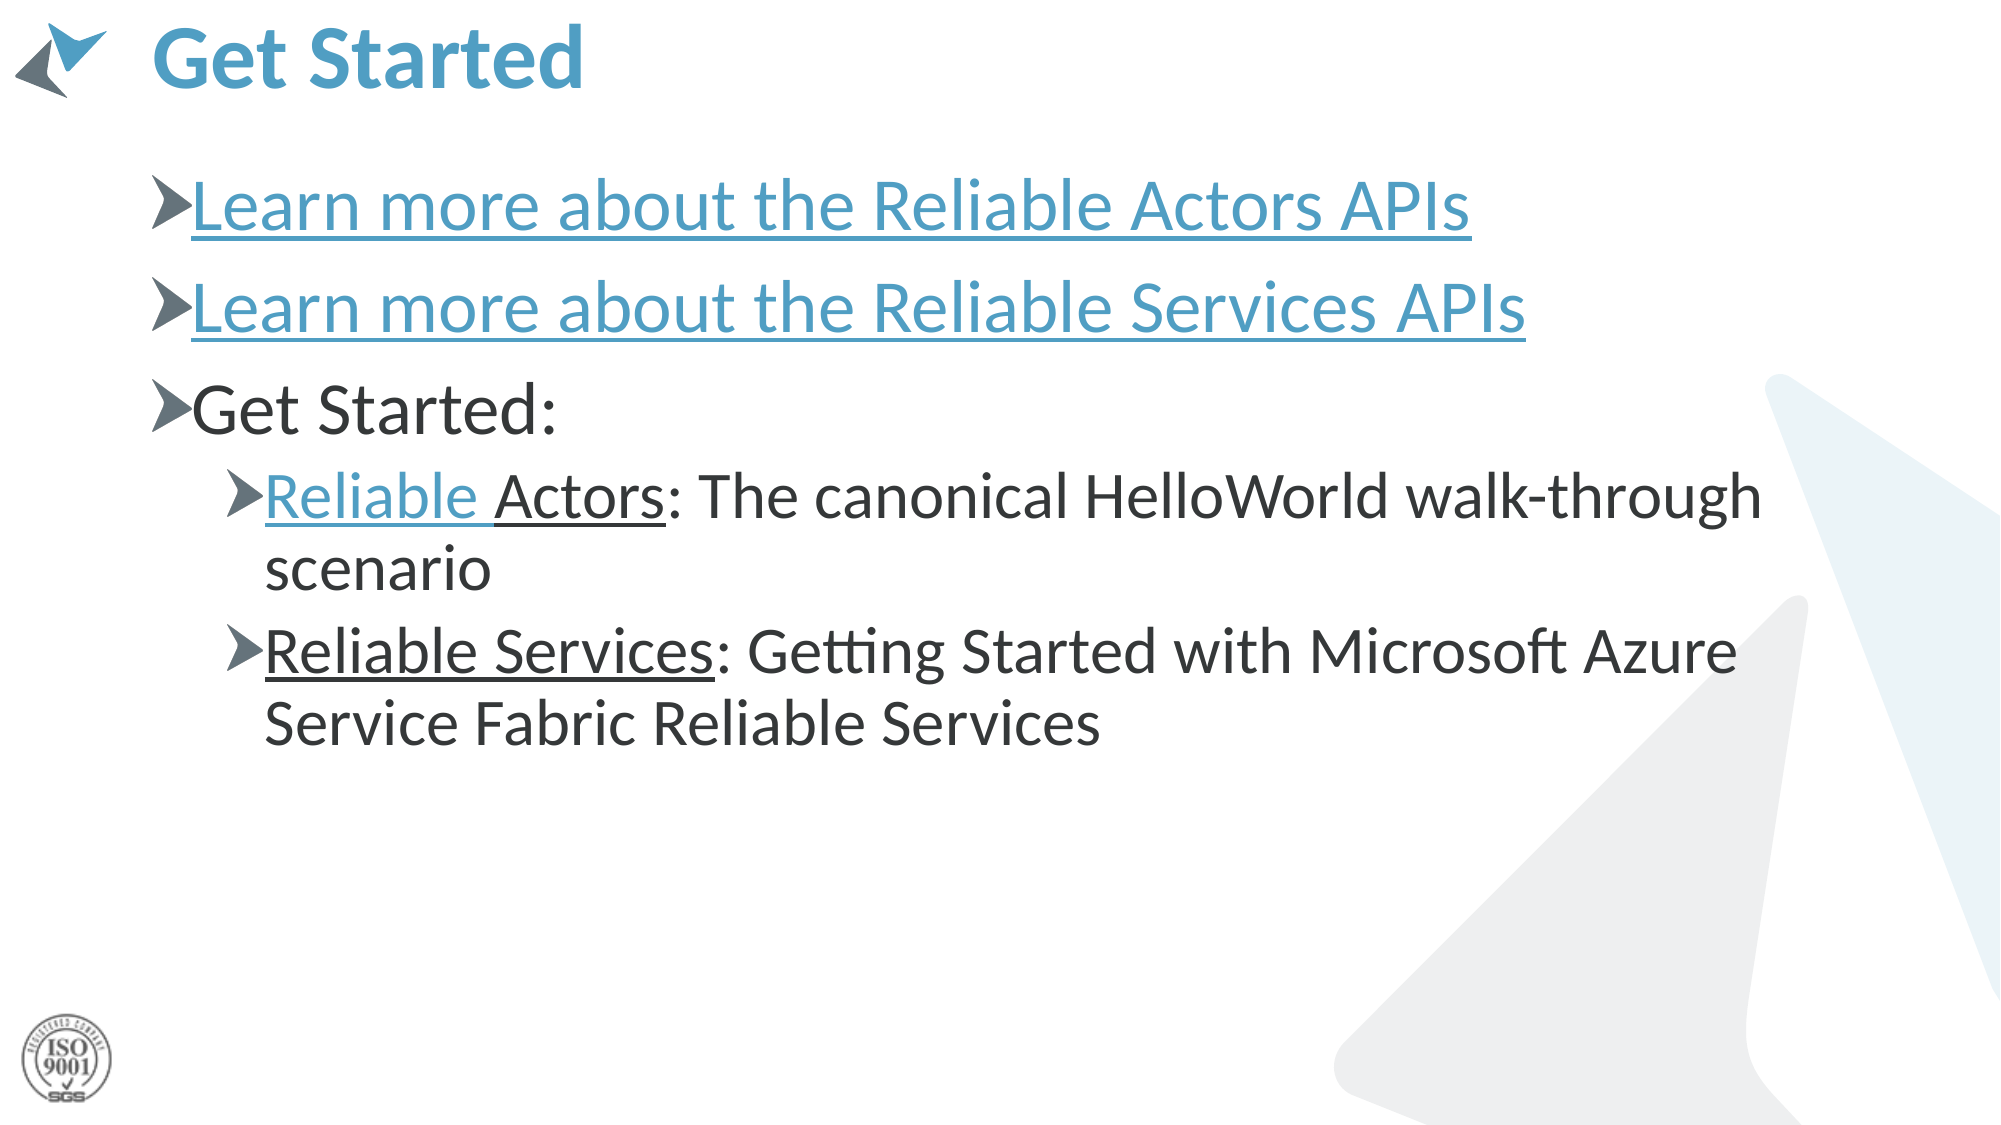

# Get Started
Learn more about the Reliable Actors APIs
Learn more about the Reliable Services APIs
Get Started:
Reliable Actors: The canonical HelloWorld walk-through scenario
Reliable Services: Getting Started with Microsoft Azure Service Fabric Reliable Services